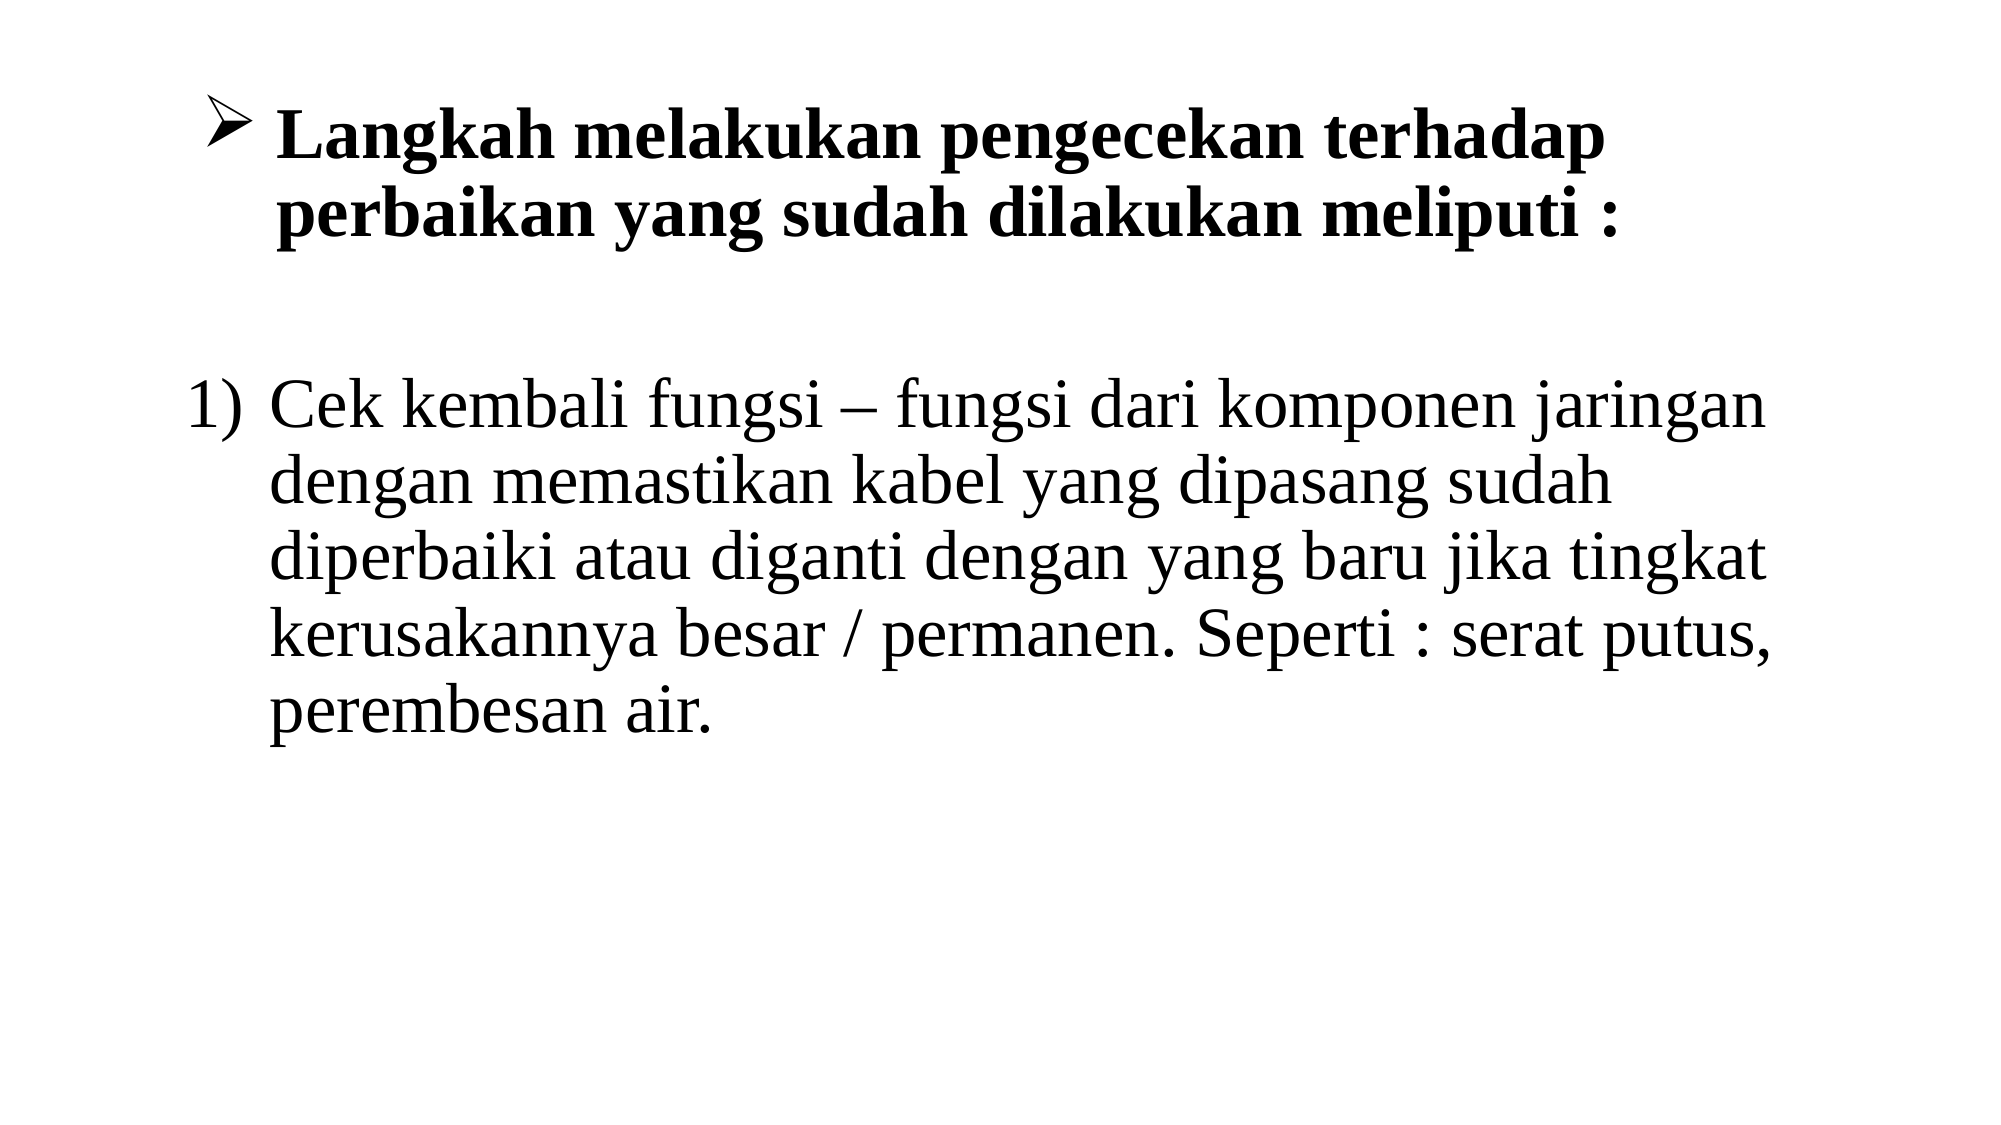

Langkah melakukan pengecekan terhadap perbaikan yang sudah dilakukan meliputi :

Cek kembali fungsi – fungsi dari komponen jaringan dengan memastikan kabel yang dipasang sudah diperbaiki atau diganti dengan yang baru jika tingkat kerusakannya besar / permanen. Seperti : serat putus, perembesan air.